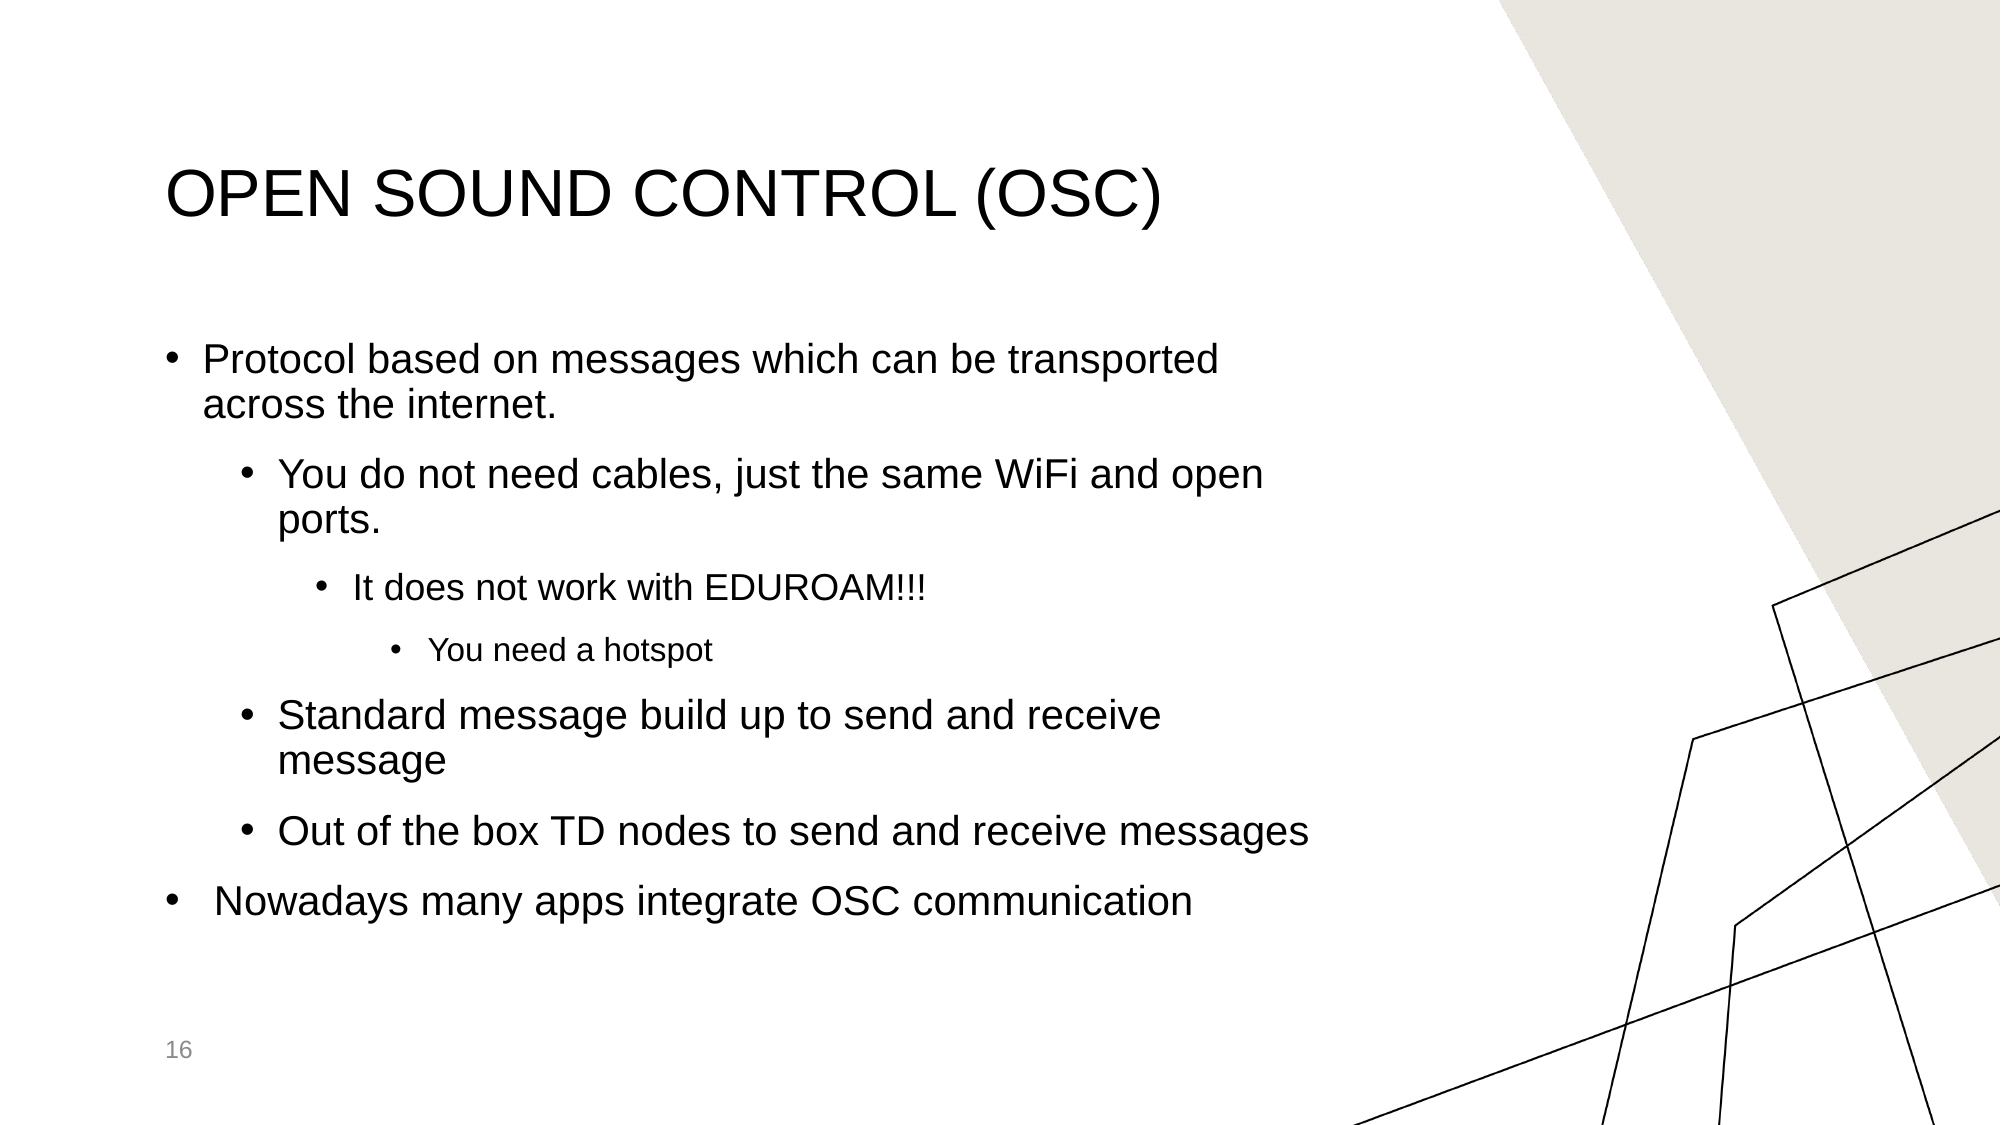

# Open Sound Control (OSC)
Protocol based on messages which can be transported across the internet.
You do not need cables, just the same WiFi and open ports.
It does not work with EDUROAM!!!
You need a hotspot
Standard message build up to send and receive message
Out of the box TD nodes to send and receive messages
 Nowadays many apps integrate OSC communication
16